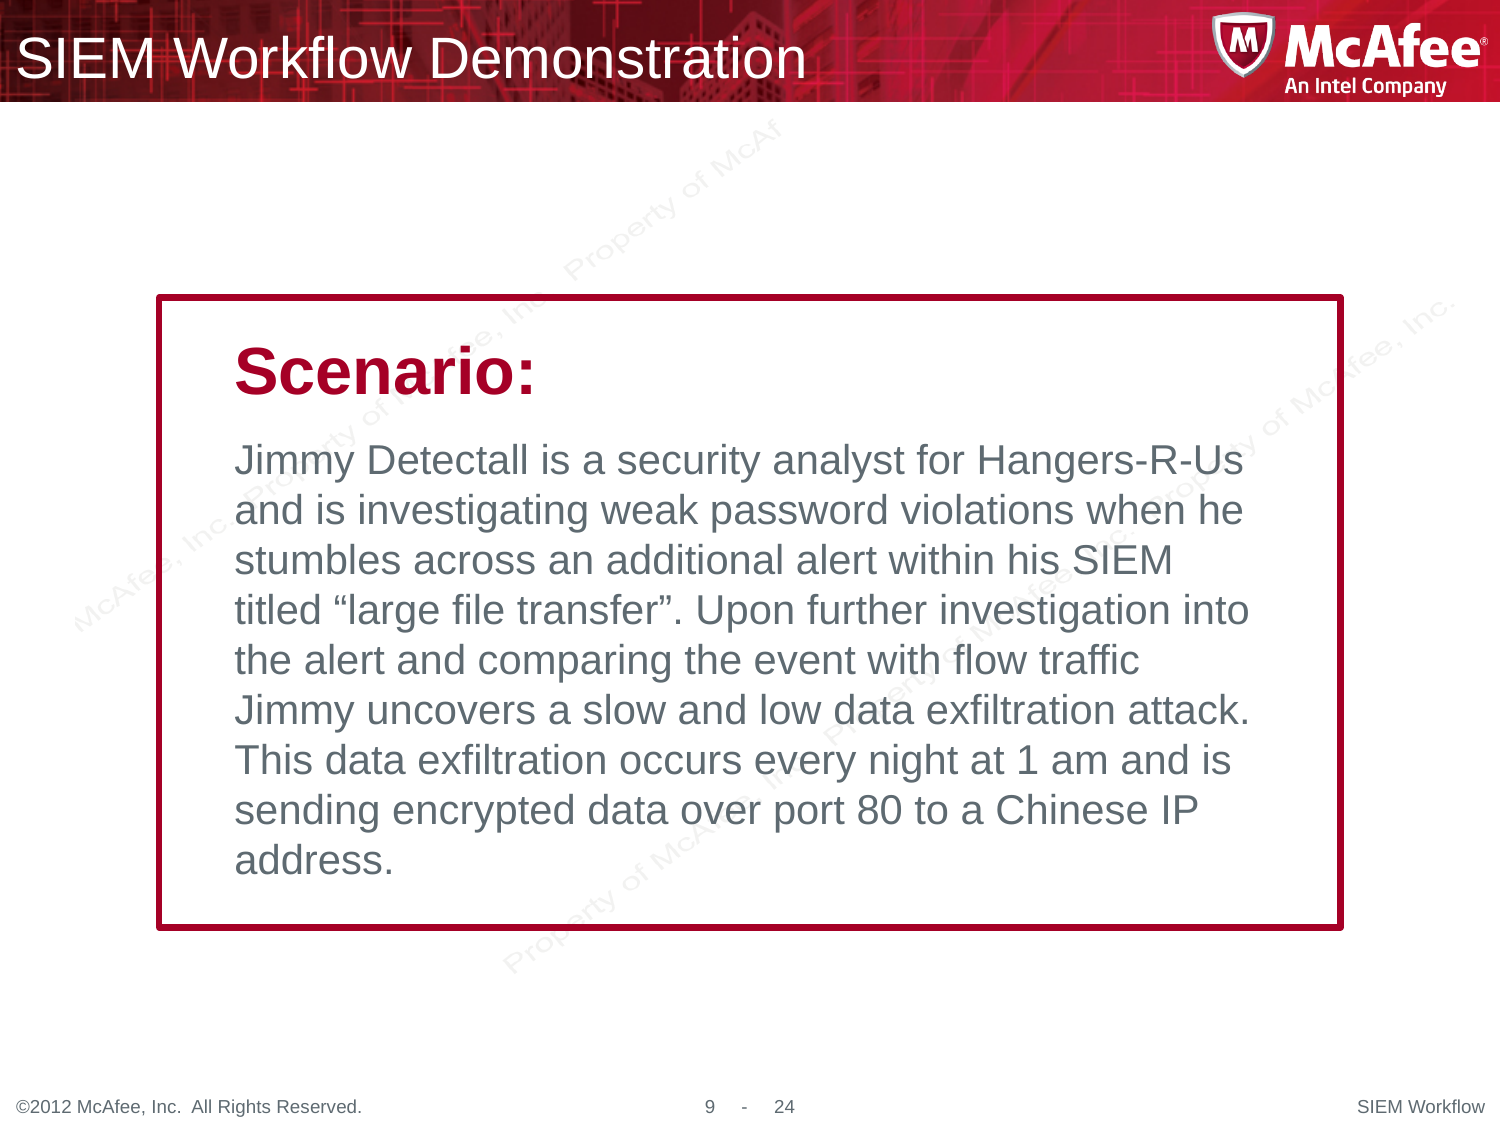

# SIEM Workflow Demonstration
Scenario:
Jimmy Detectall is a security analyst for Hangers-R-Us and is investigating weak password violations when he stumbles across an additional alert within his SIEM titled “large file transfer”. Upon further investigation into the alert and comparing the event with flow traffic Jimmy uncovers a slow and low data exfiltration attack.  This data exfiltration occurs every night at 1 am and is sending encrypted data over port 80 to a Chinese IP address.
SIEM Workflow